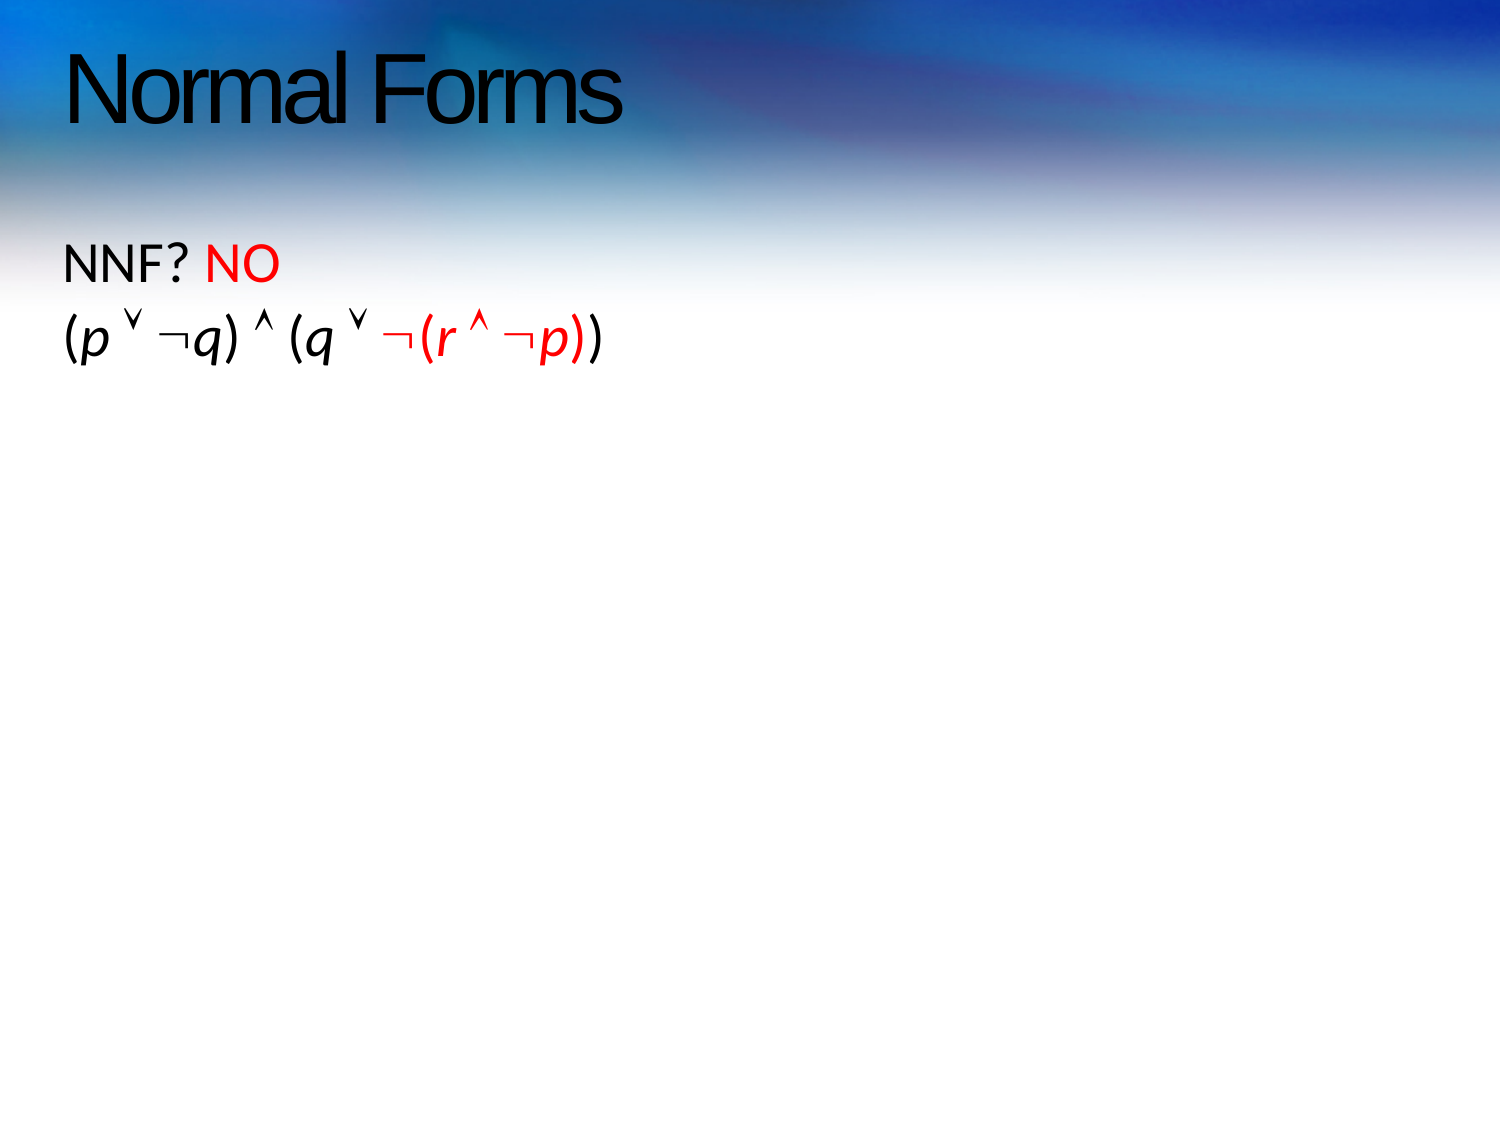

# Normal Forms
NNF? NO
(p ∨ ¬q) ∧ (q ∨ ¬(r ∧ ¬p))